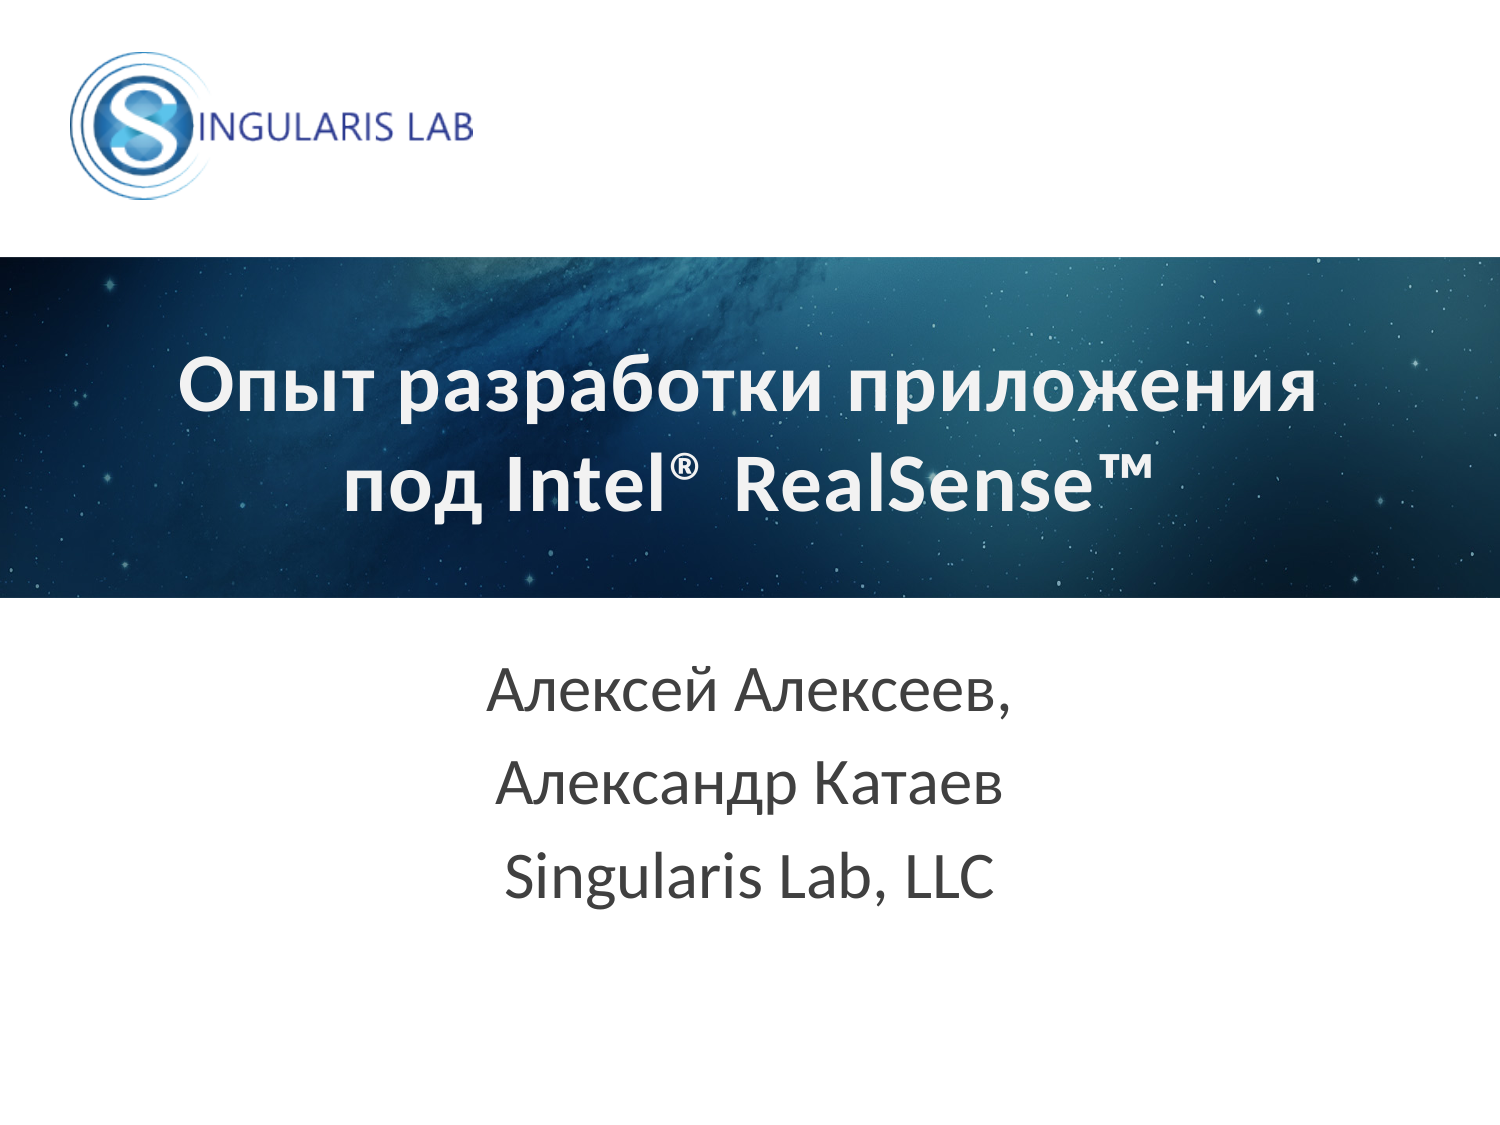

# Опыт разработки приложения под Intel® RealSense™
Алексей Алексеев,
Александр Катаев
Singularis Lab, LLC